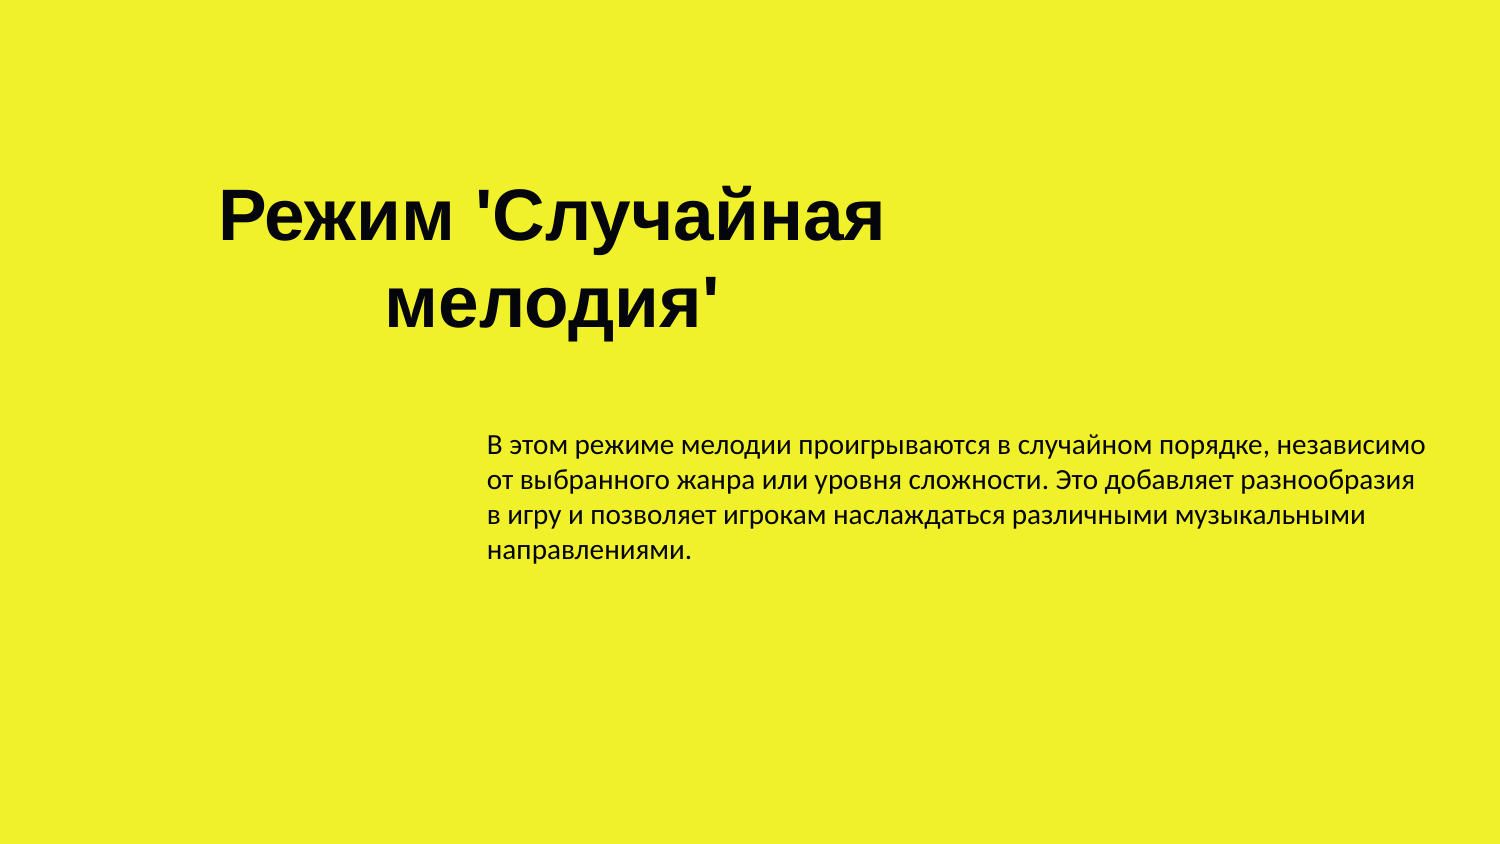

# Режим 'Случайная мелодия'
В этом режиме мелодии проигрываются в случайном порядке, независимо от выбранного жанра или уровня сложности. Это добавляет разнообразия в игру и позволяет игрокам наслаждаться различными музыкальными направлениями.